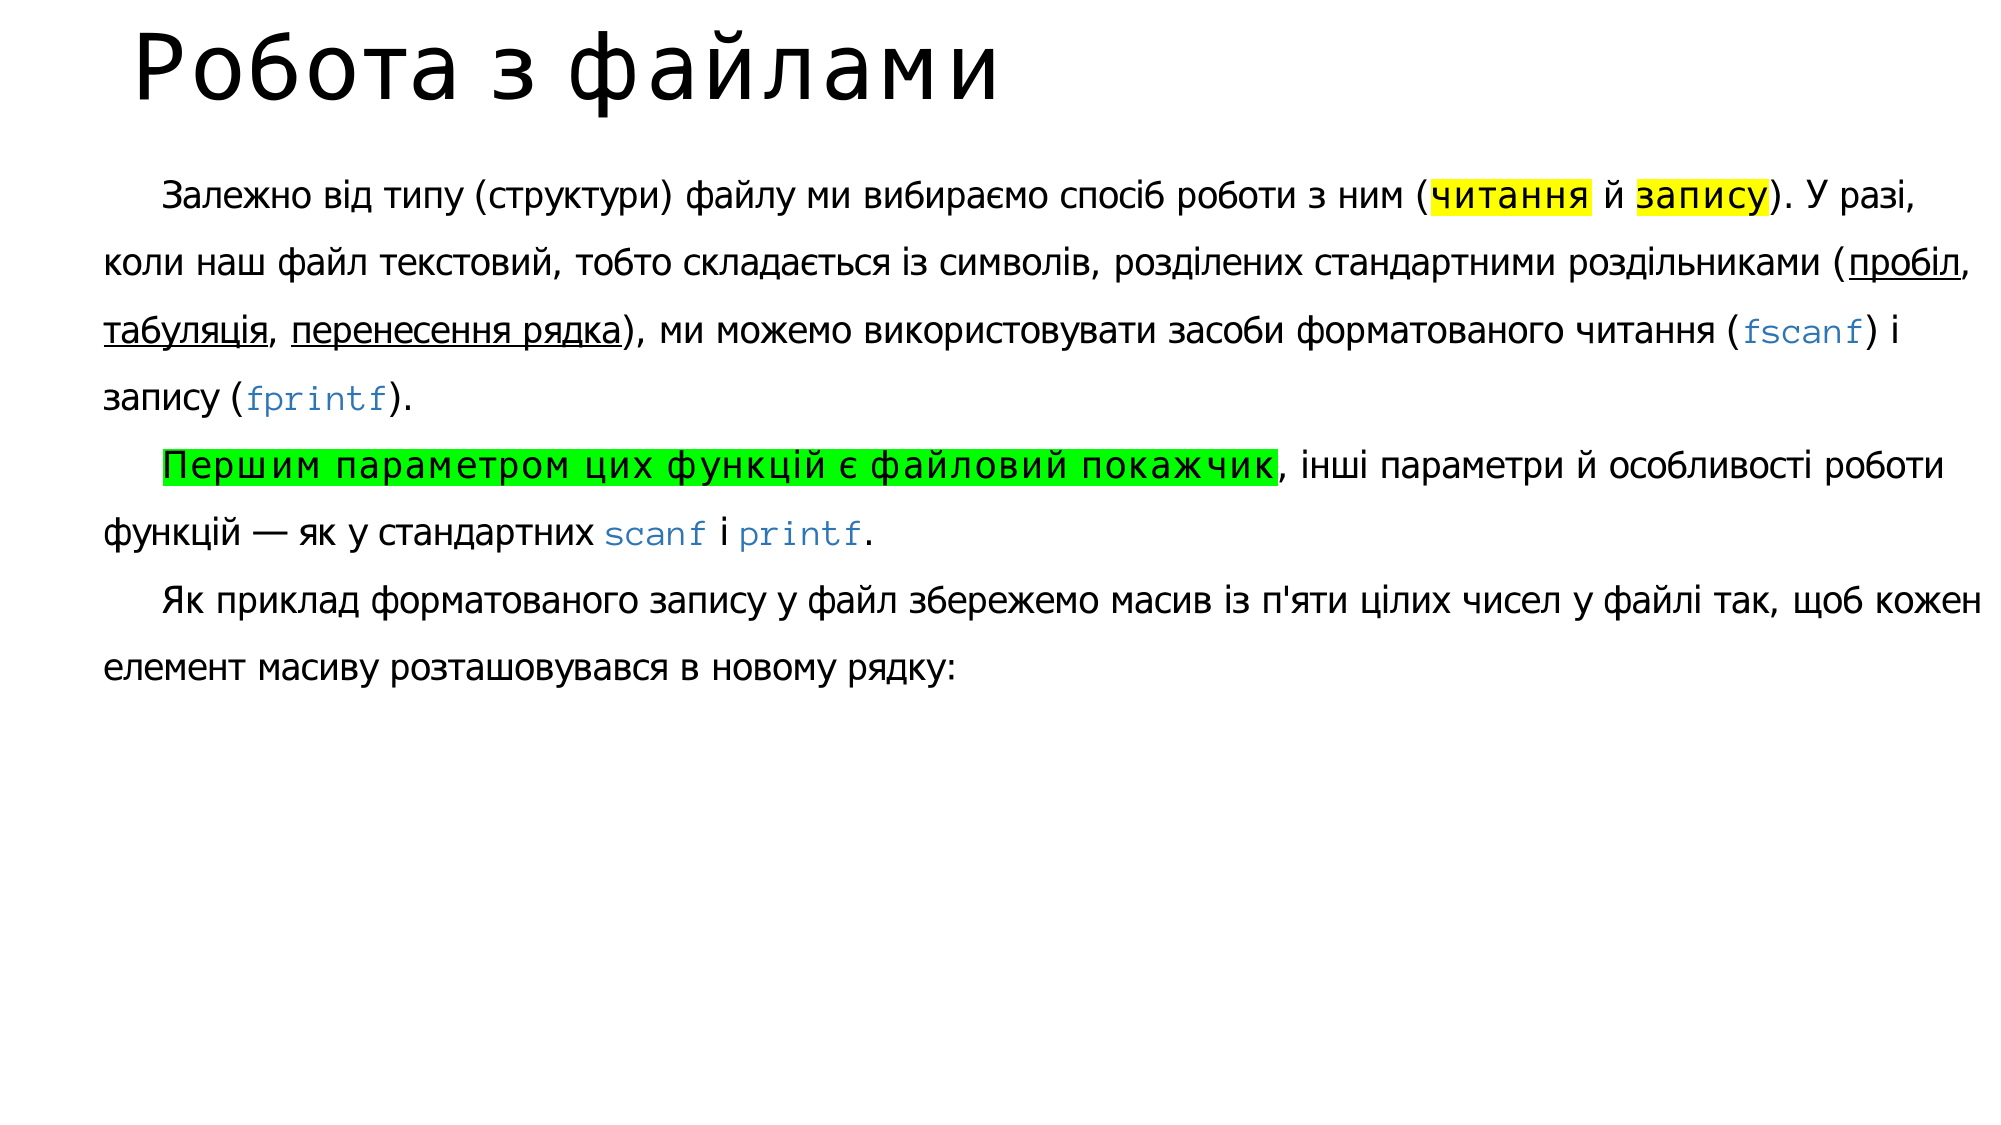

# Робота з файлами
Залежно від типу (структури) файлу ми вибираємо спосіб роботи з ним (читання й запису). У разі, коли наш файл текстовий, тобто складається із символів, розділених стандартними роздільниками (пробіл, табуляція, перенесення рядка), ми можемо використовувати засоби форматованого читання (fscanf) і запису (fprintf).
Першим параметром цих функцій є файловий покажчик, інші параметри й особливості роботи функцій — як у стандартних scanf і printf.
Як приклад форматованого запису у файл збережемо масив із п'яти цілих чисел у файлі так, щоб кожен елемент масиву розташовувався в новому рядку: